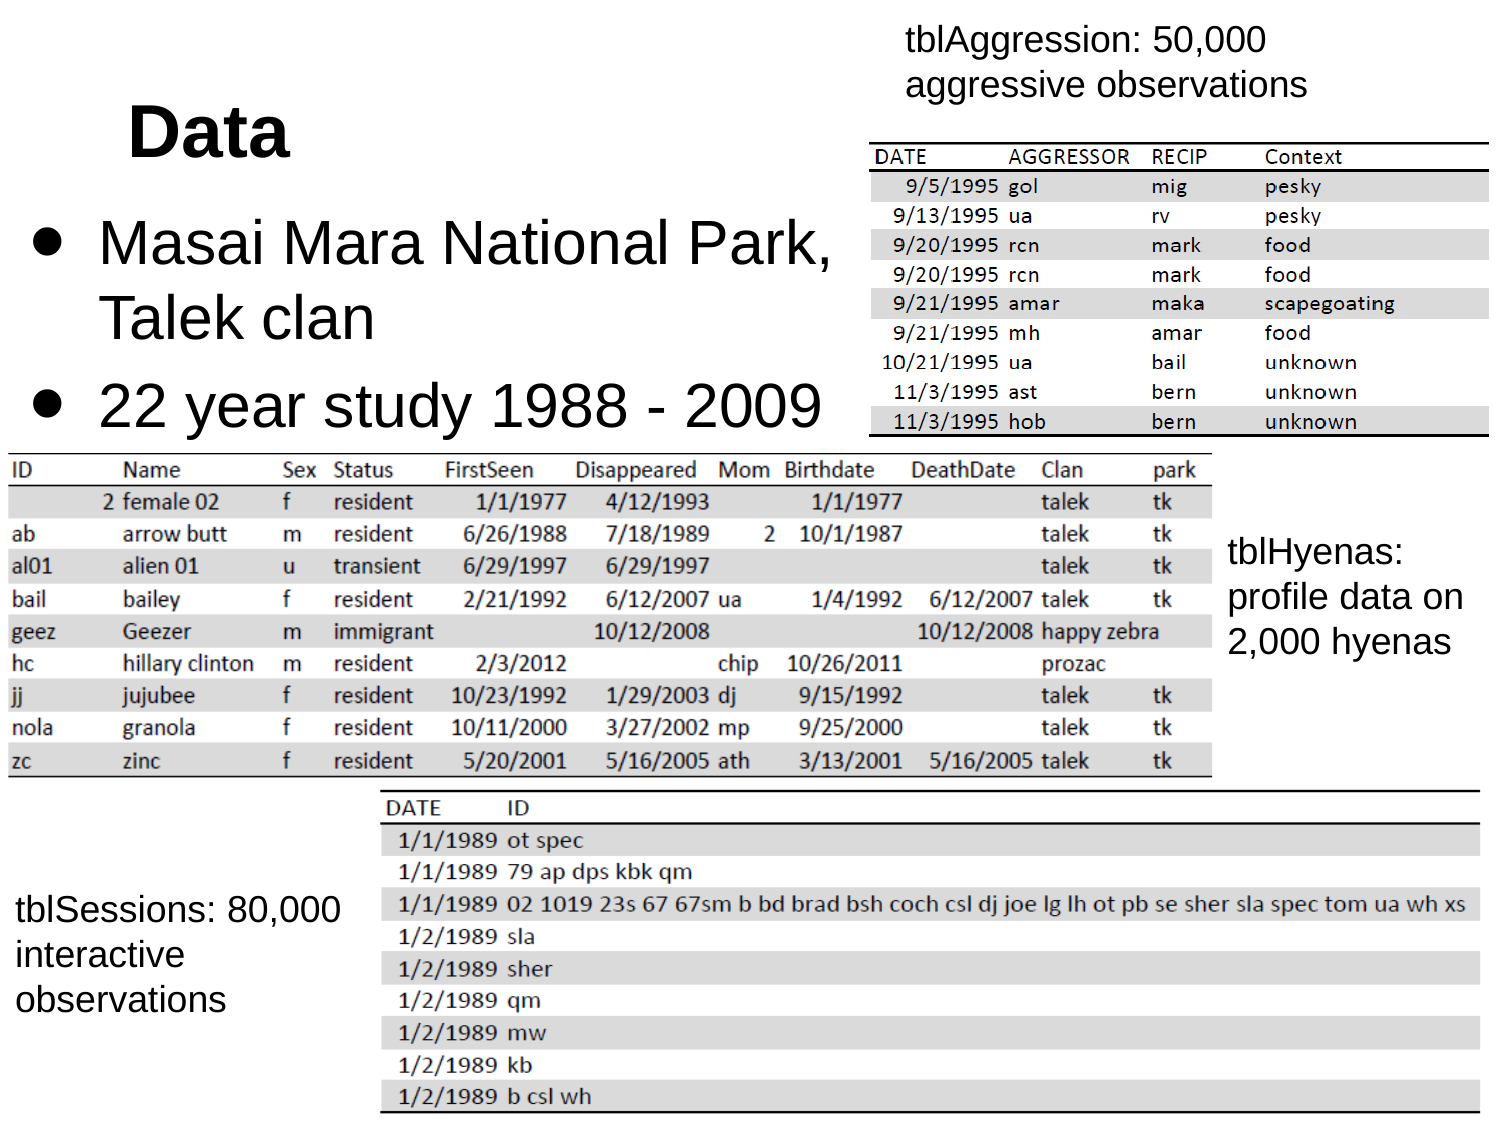

tblAggression: 50,000 aggressive observations

# Data

Masai Mara National Park, Talek clan
22 year study 1988 - 2009

tblHyenas: profile data on 2,000 hyenas

tblSessions: 80,000 interactive observations